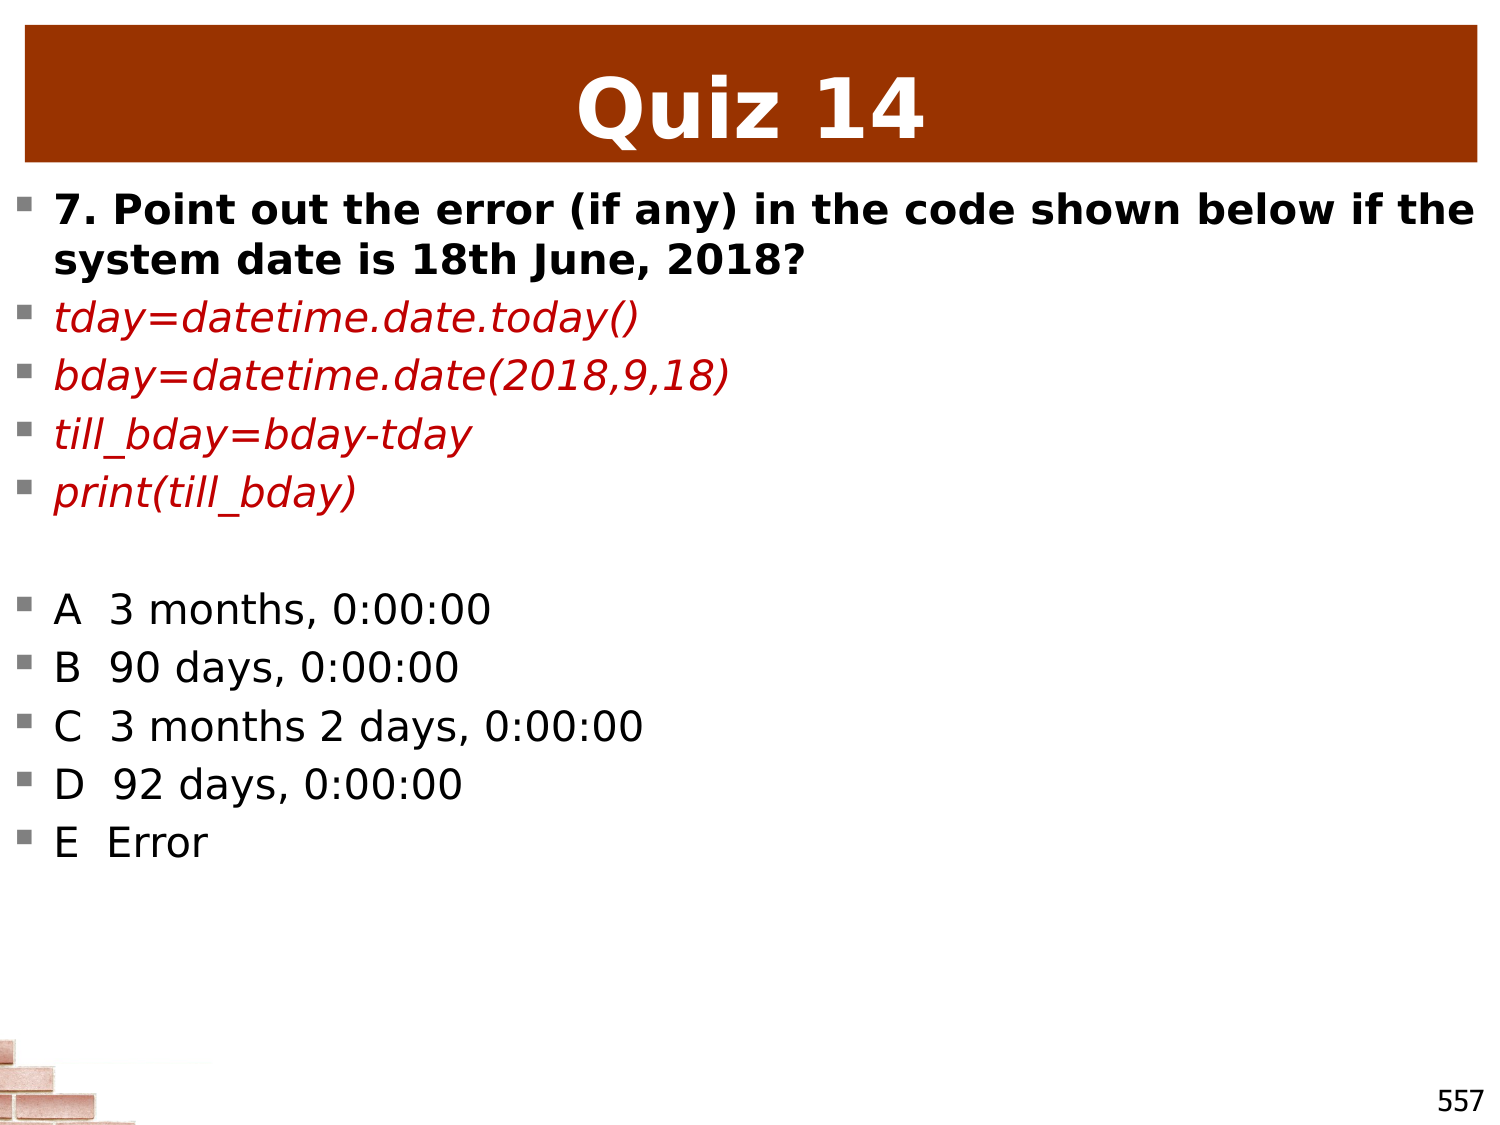

# Quiz 14
7. Point out the error (if any) in the code shown below if the system date is 18th June, 2018?
tday=datetime.date.today()
bday=datetime.date(2018,9,18)
till_bday=bday-tday
print(till_bday)

A  3 months, 0:00:00
B  90 days, 0:00:00
C  3 months 2 days, 0:00:00
D  92 days, 0:00:00
E  Error
557